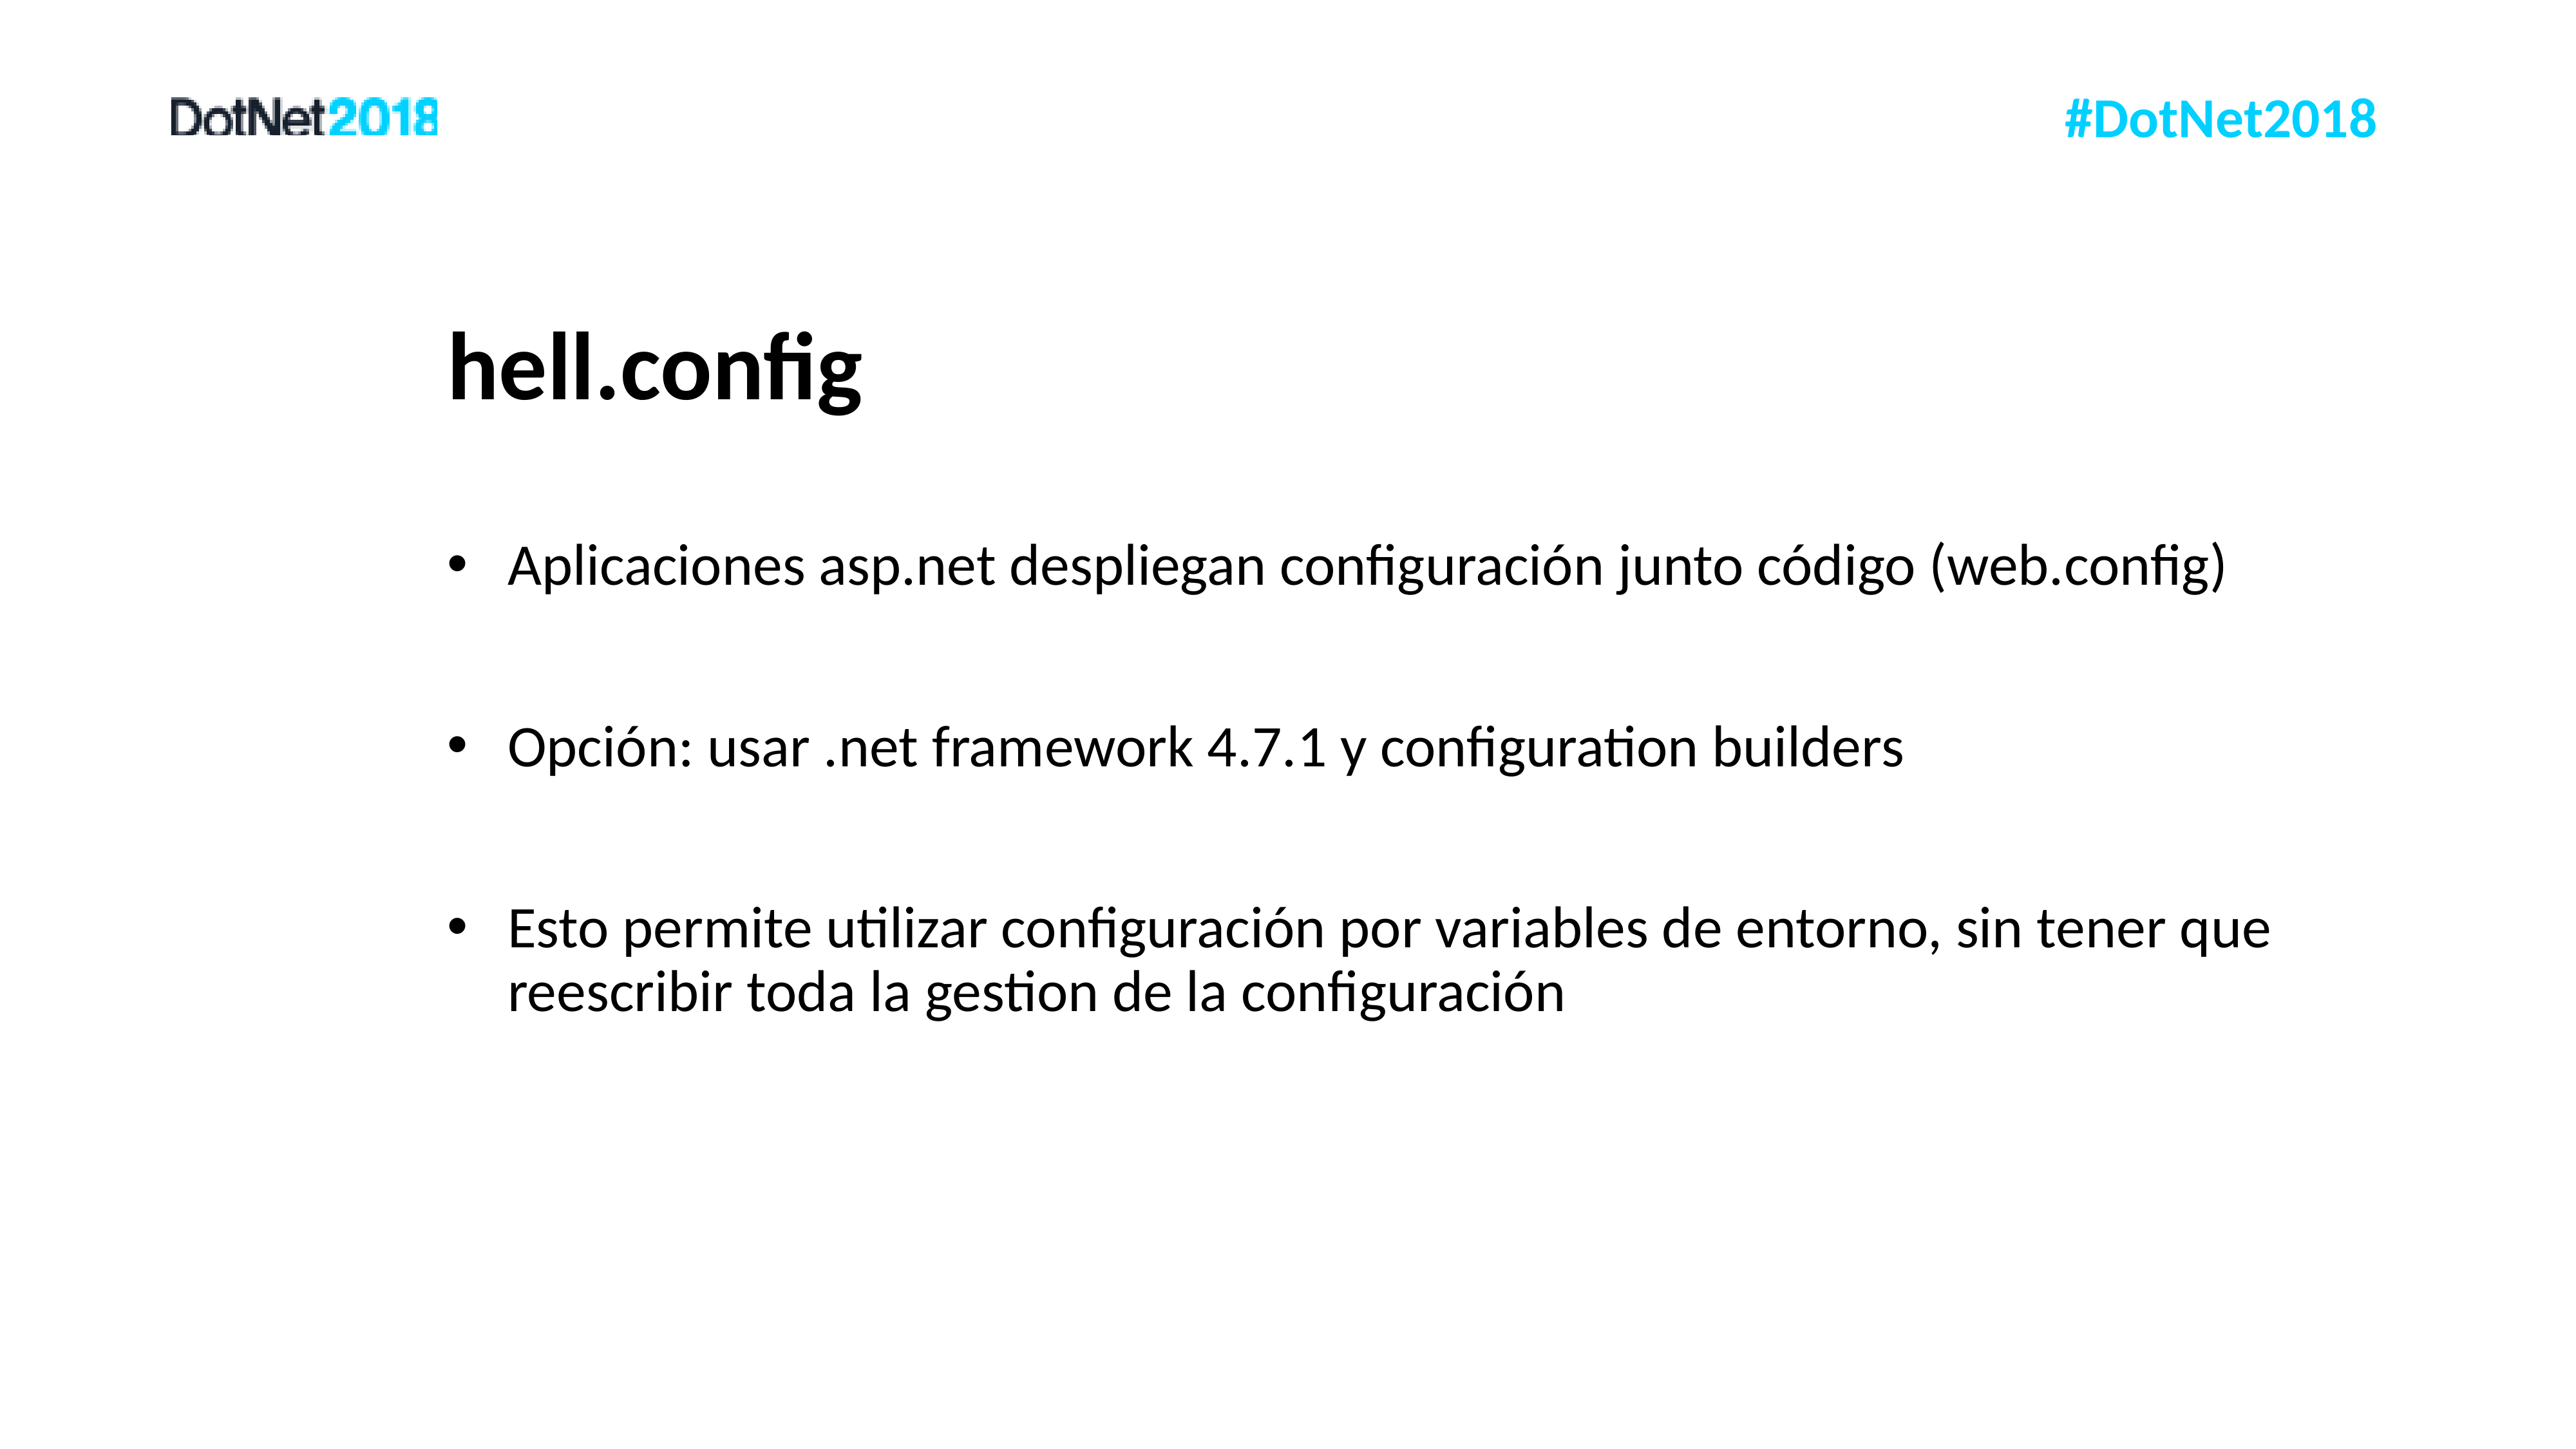

# hell.config
Aplicaciones asp.net despliegan configuración junto código (web.config)

Opción: usar .net framework 4.7.1 y configuration builders

Esto permite utilizar configuración por variables de entorno, sin tener que reescribir toda la gestion de la configuración